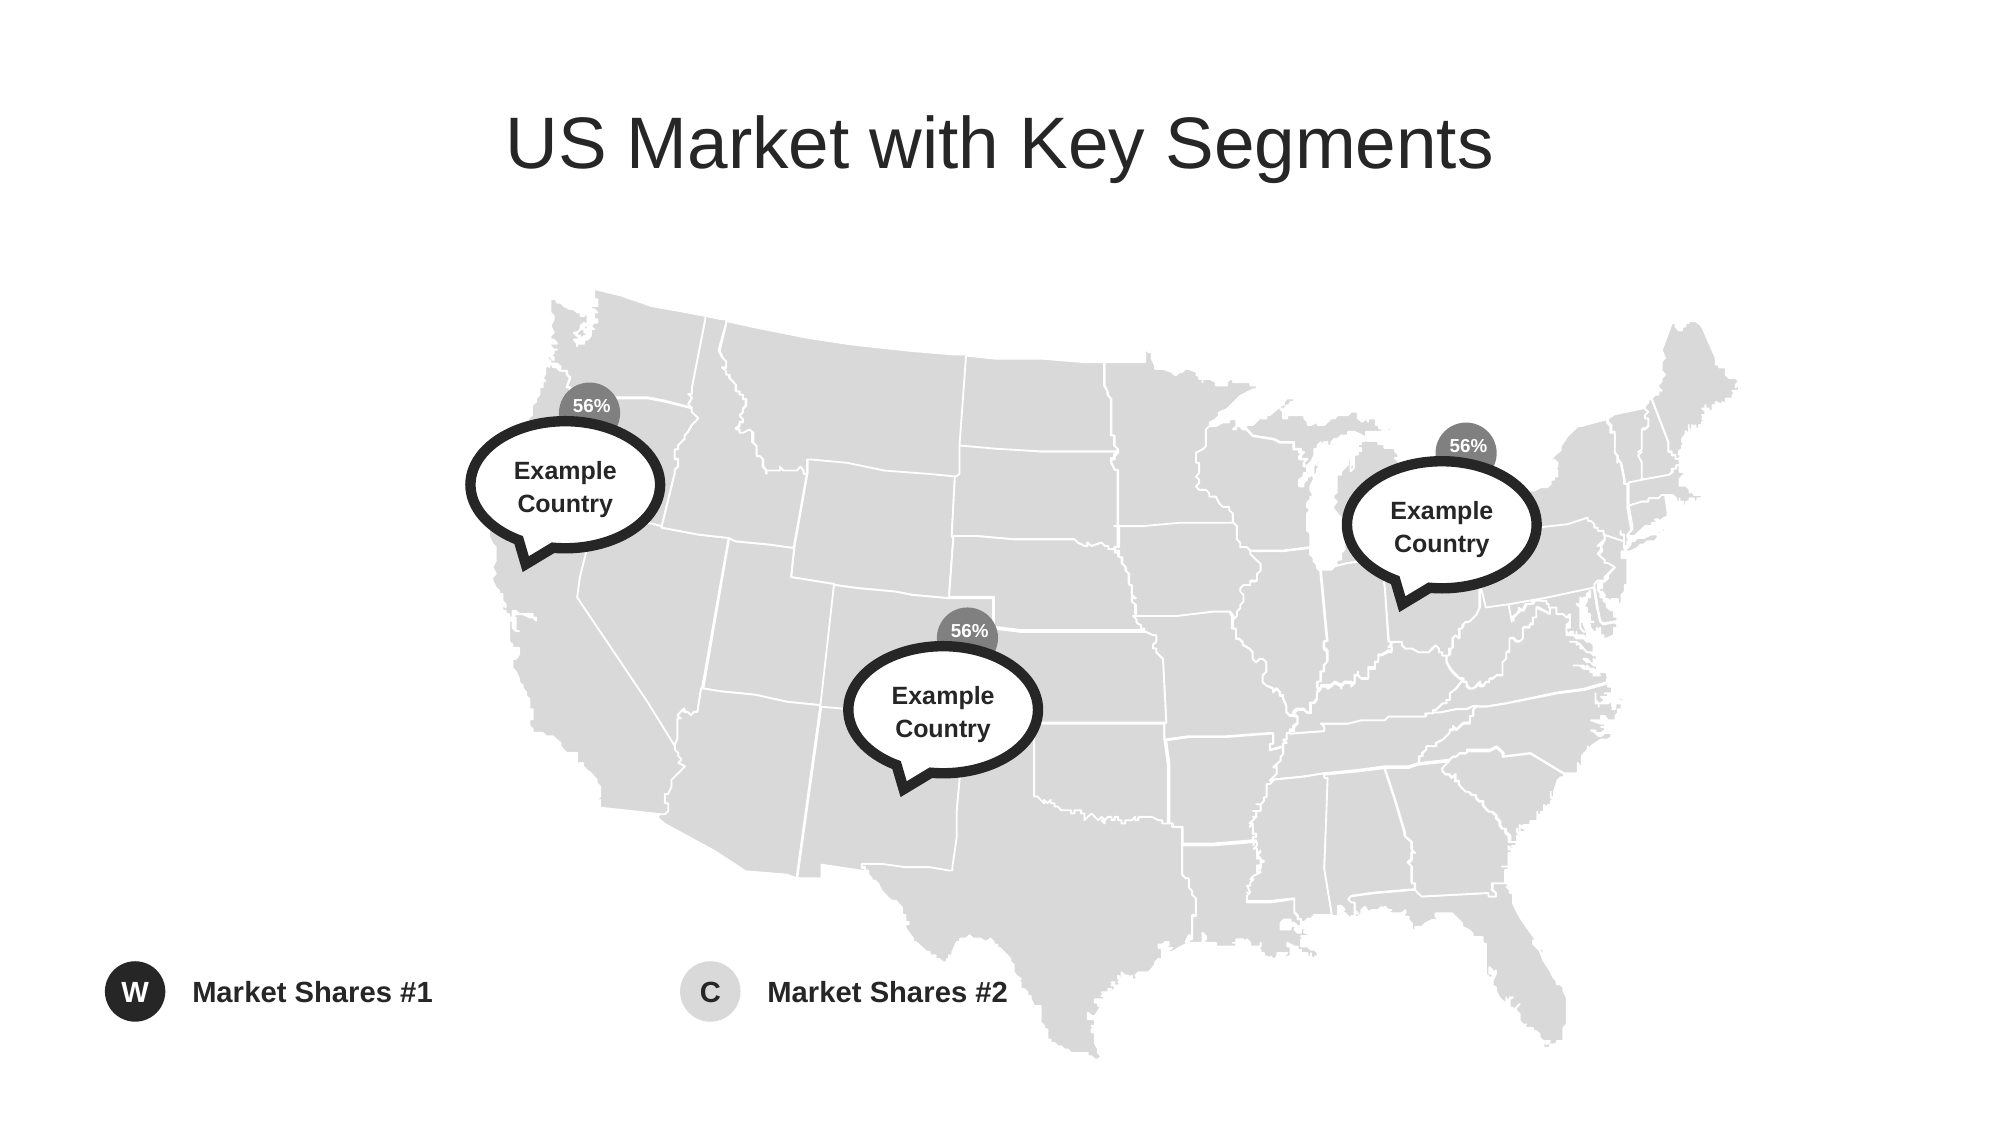

US Market with Key Segments

56%

Example
Country

56%

Example
Country

56%

Example
Country

W
C
Market Shares #1
Market Shares #2